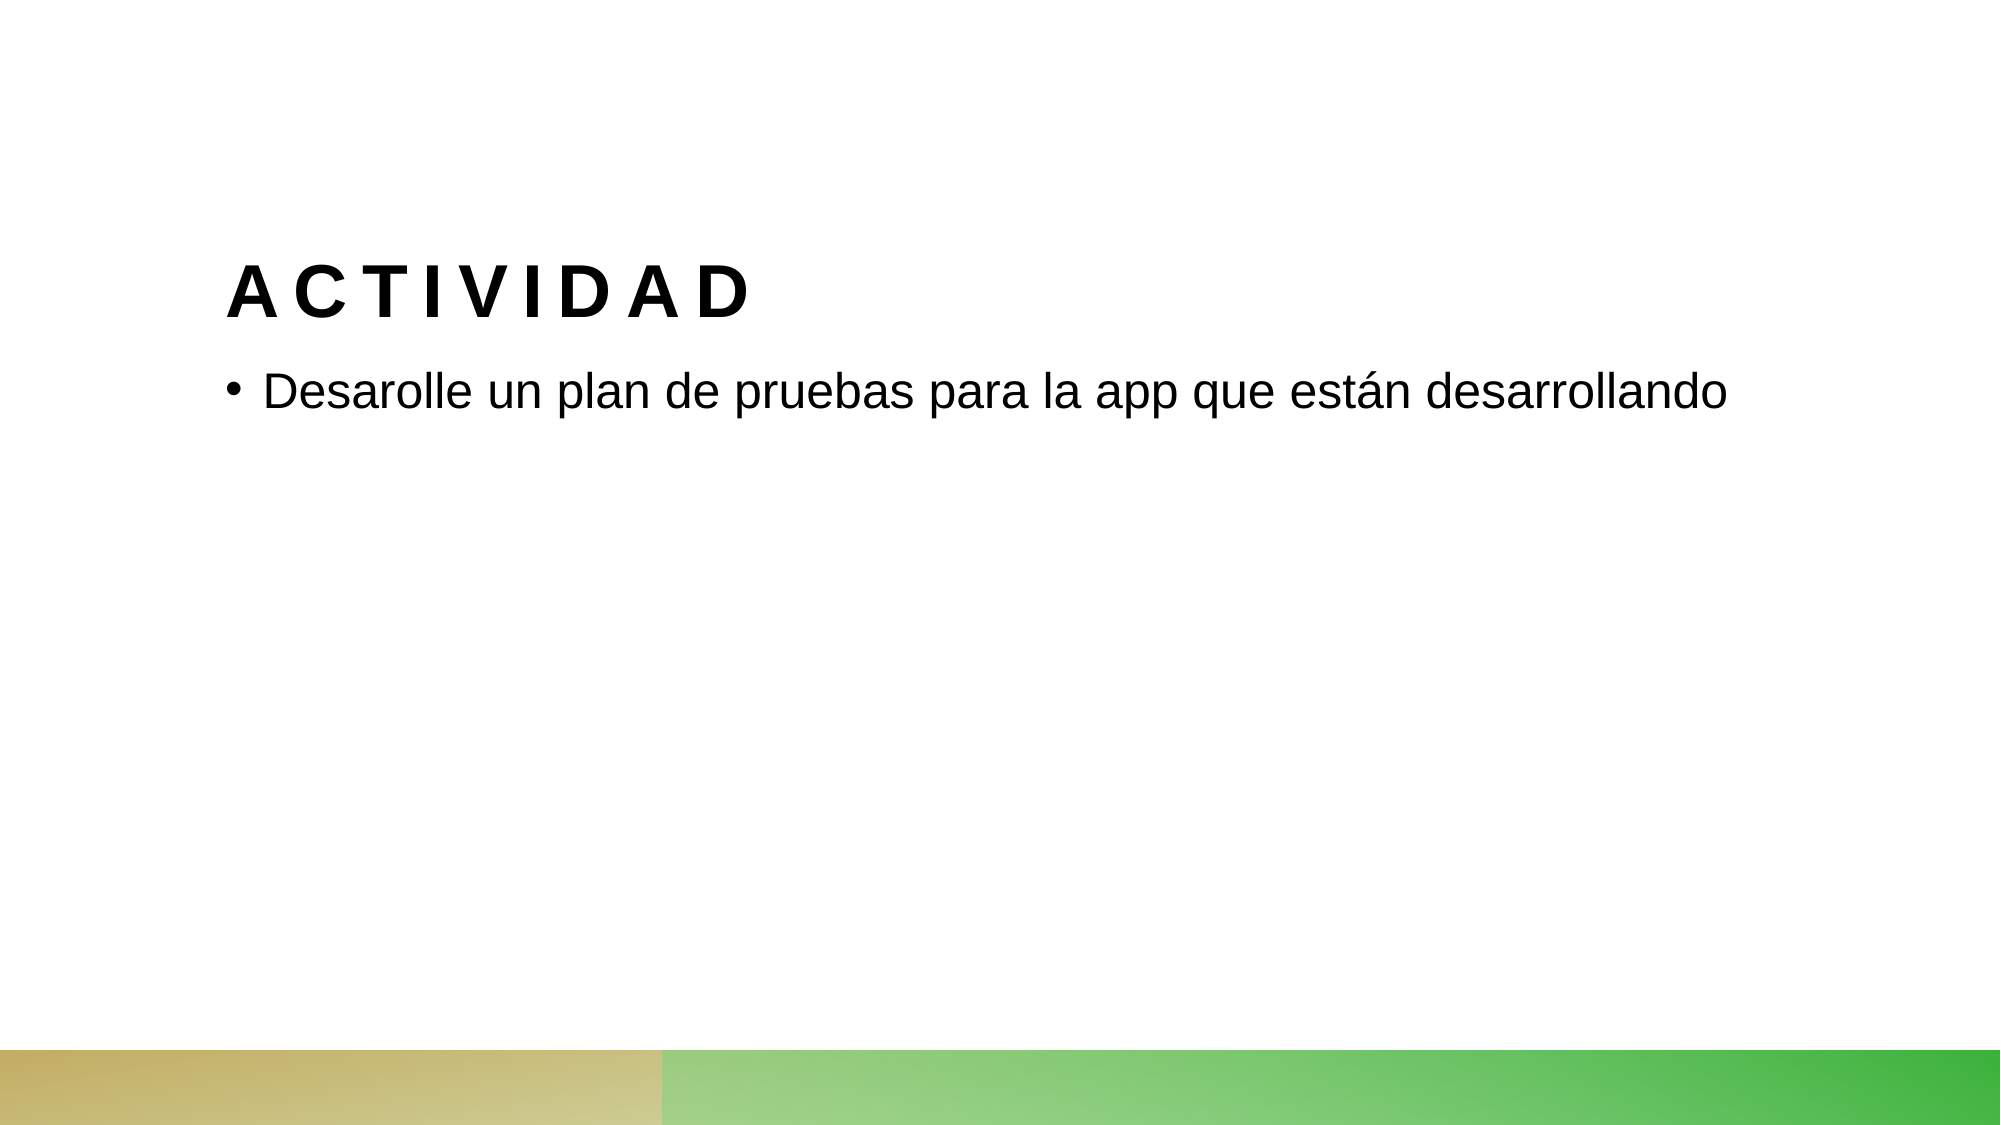

# Actividad
Desarolle un plan de pruebas para la app que están desarrollando